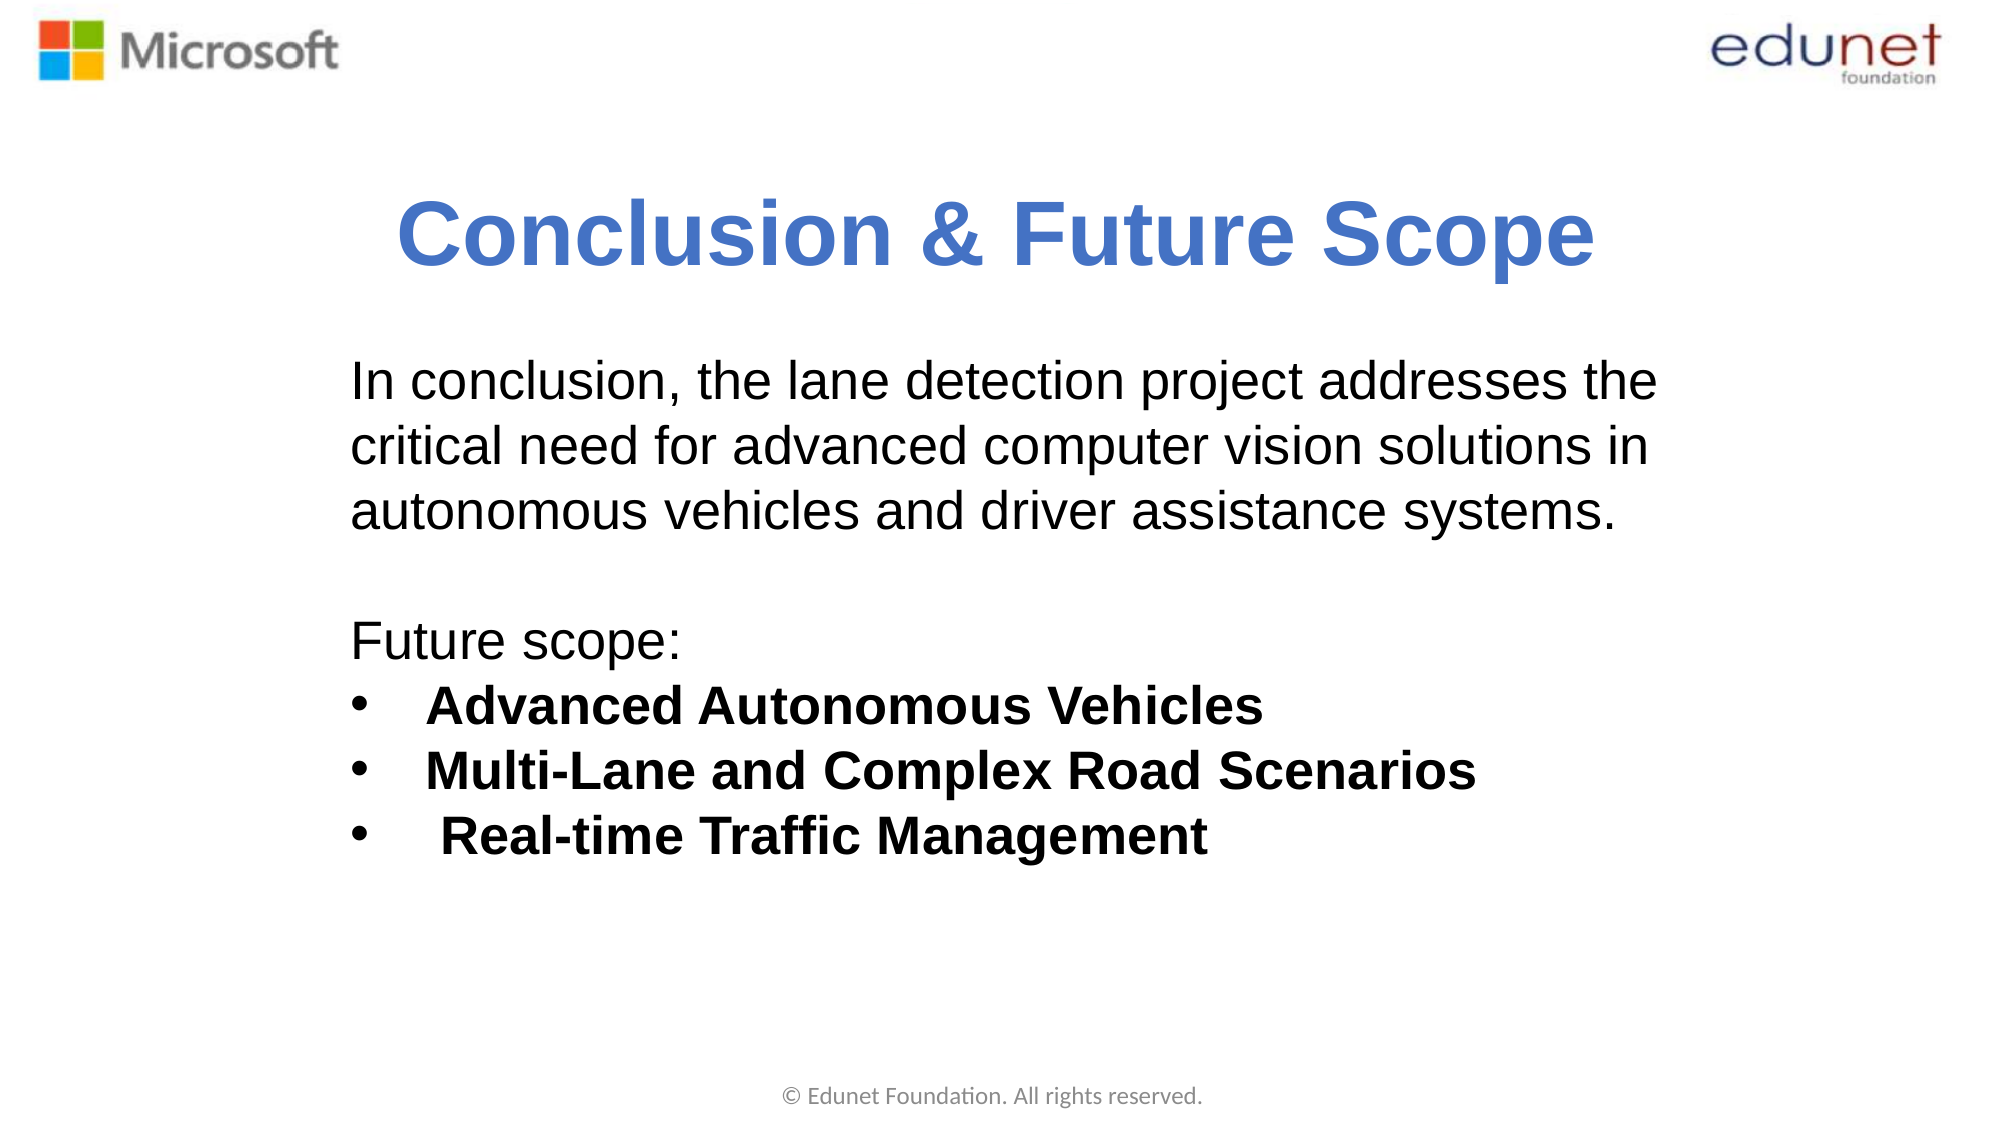

# Conclusion & Future Scope
In conclusion, the lane detection project addresses the critical need for advanced computer vision solutions in autonomous vehicles and driver assistance systems.

Future scope:
Advanced Autonomous Vehicles
Multi-Lane and Complex Road Scenarios
 Real-time Traffic Management

© Edunet Foundation. All rights reserved.